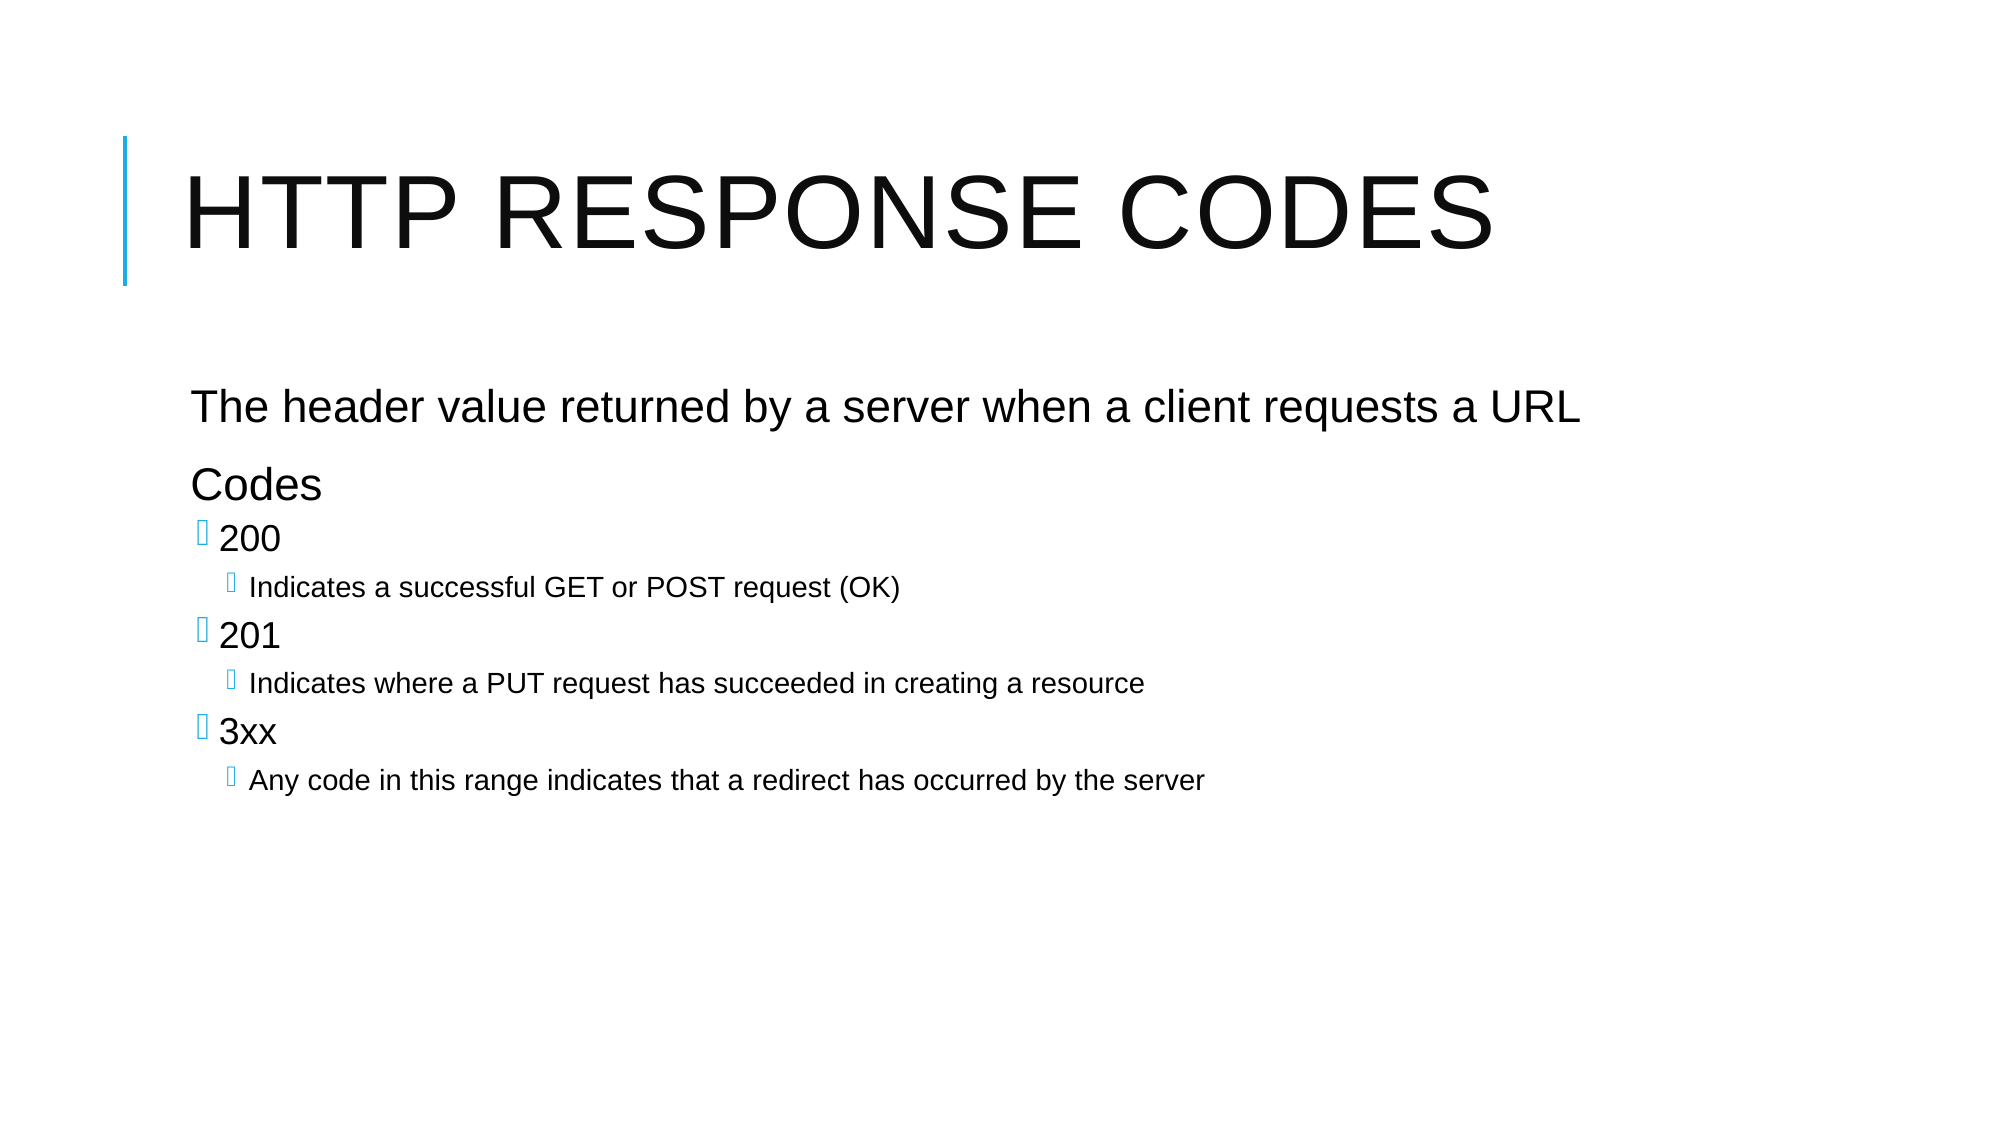

# HTTP Response Codes
The header value returned by a server when a client requests a URL
Codes
200
Indicates a successful GET or POST request (OK)
201
Indicates where a PUT request has succeeded in creating a resource
3xx
Any code in this range indicates that a redirect has occurred by the server